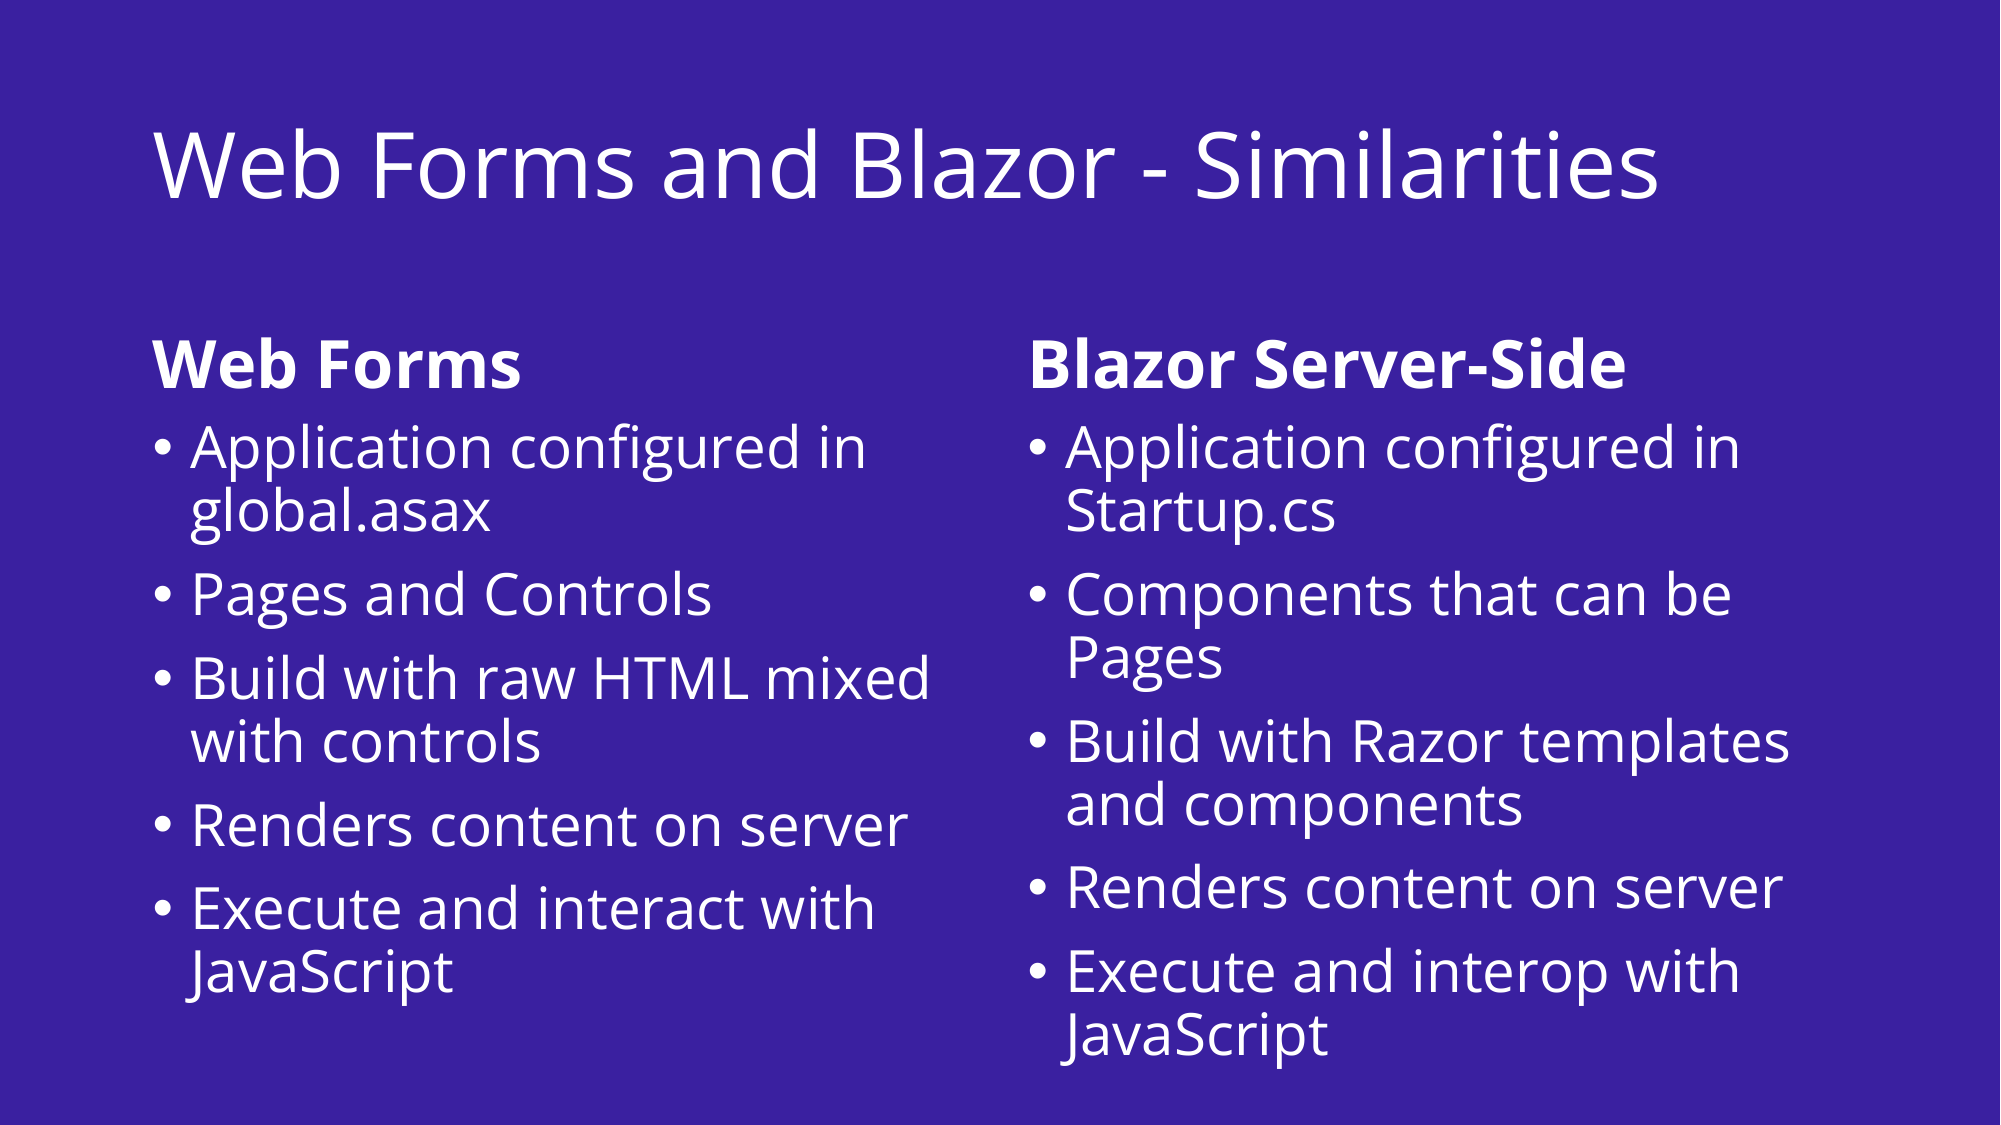

# Web Forms and Blazor - Similarities
Web Forms
Blazor Server-Side
Application configured in global.asax
Pages and Controls
Build with raw HTML mixed with controls
Renders content on server
Execute and interact with JavaScript

Application configured in Startup.cs
Components that can be Pages
Build with Razor templates and components
Renders content on server
Execute and interop with JavaScript